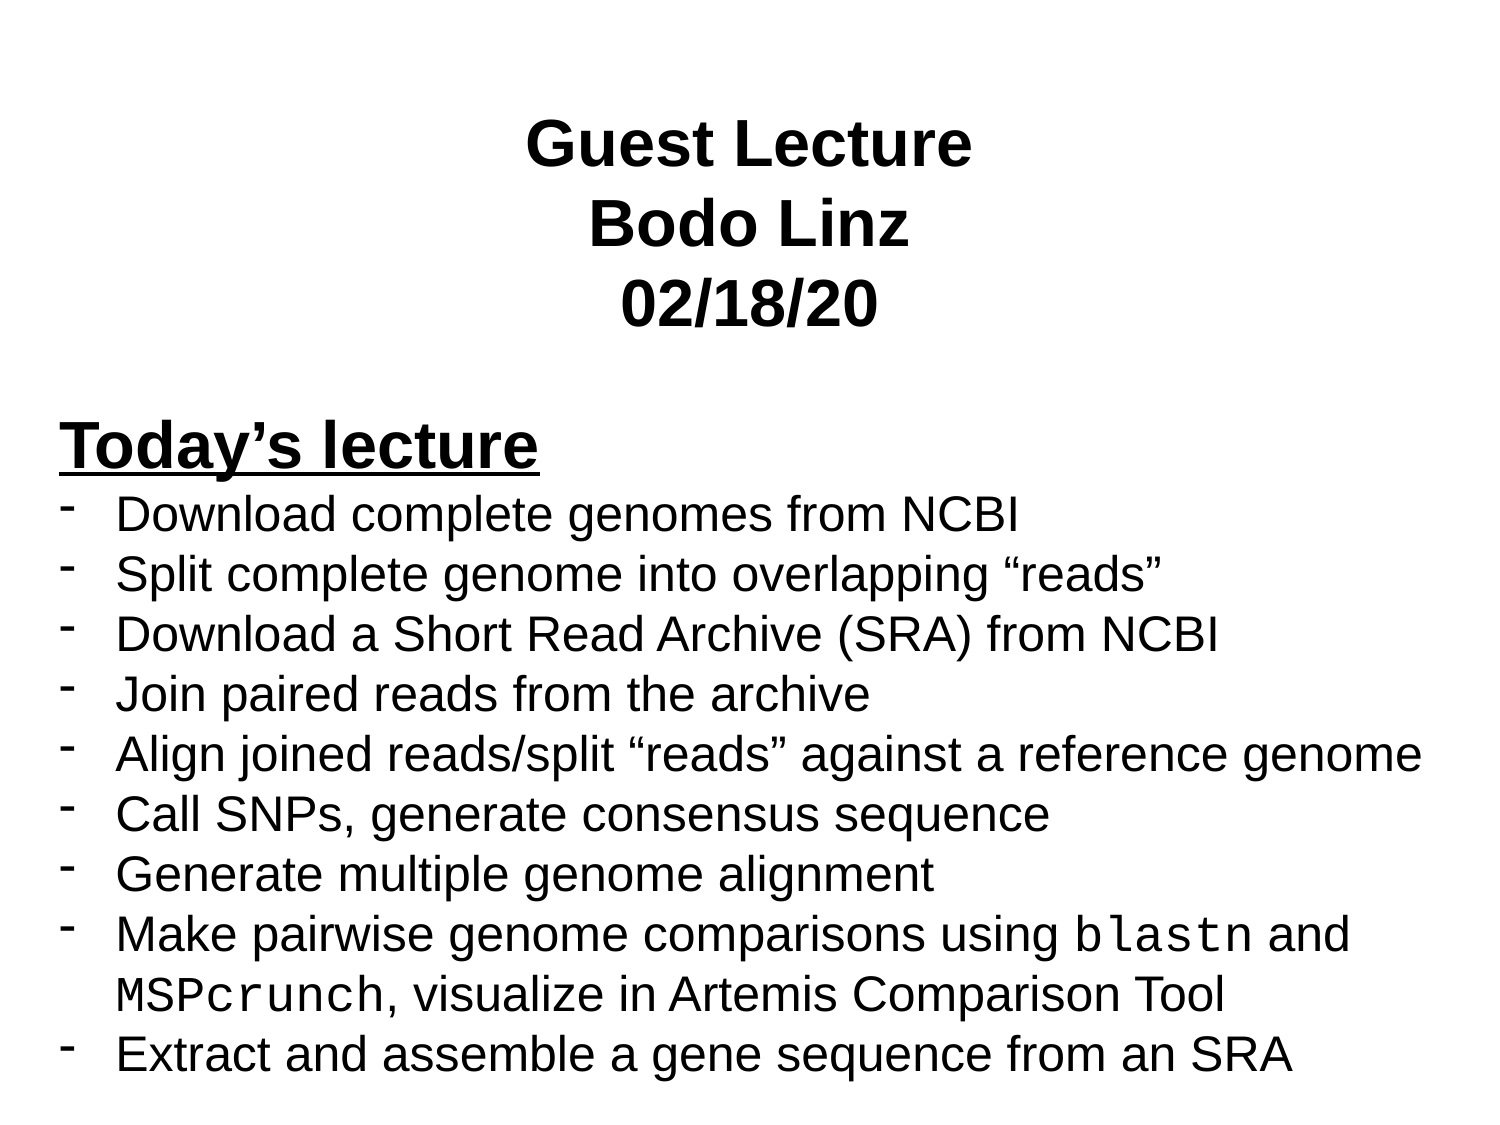

Guest Lecture
Bodo Linz
02/18/20
Today’s lecture
Download complete genomes from NCBI
Split complete genome into overlapping “reads”
Download a Short Read Archive (SRA) from NCBI
Join paired reads from the archive
Align joined reads/split “reads” against a reference genome
Call SNPs, generate consensus sequence
Generate multiple genome alignment
Make pairwise genome comparisons using blastn and MSPcrunch, visualize in Artemis Comparison Tool
Extract and assemble a gene sequence from an SRA